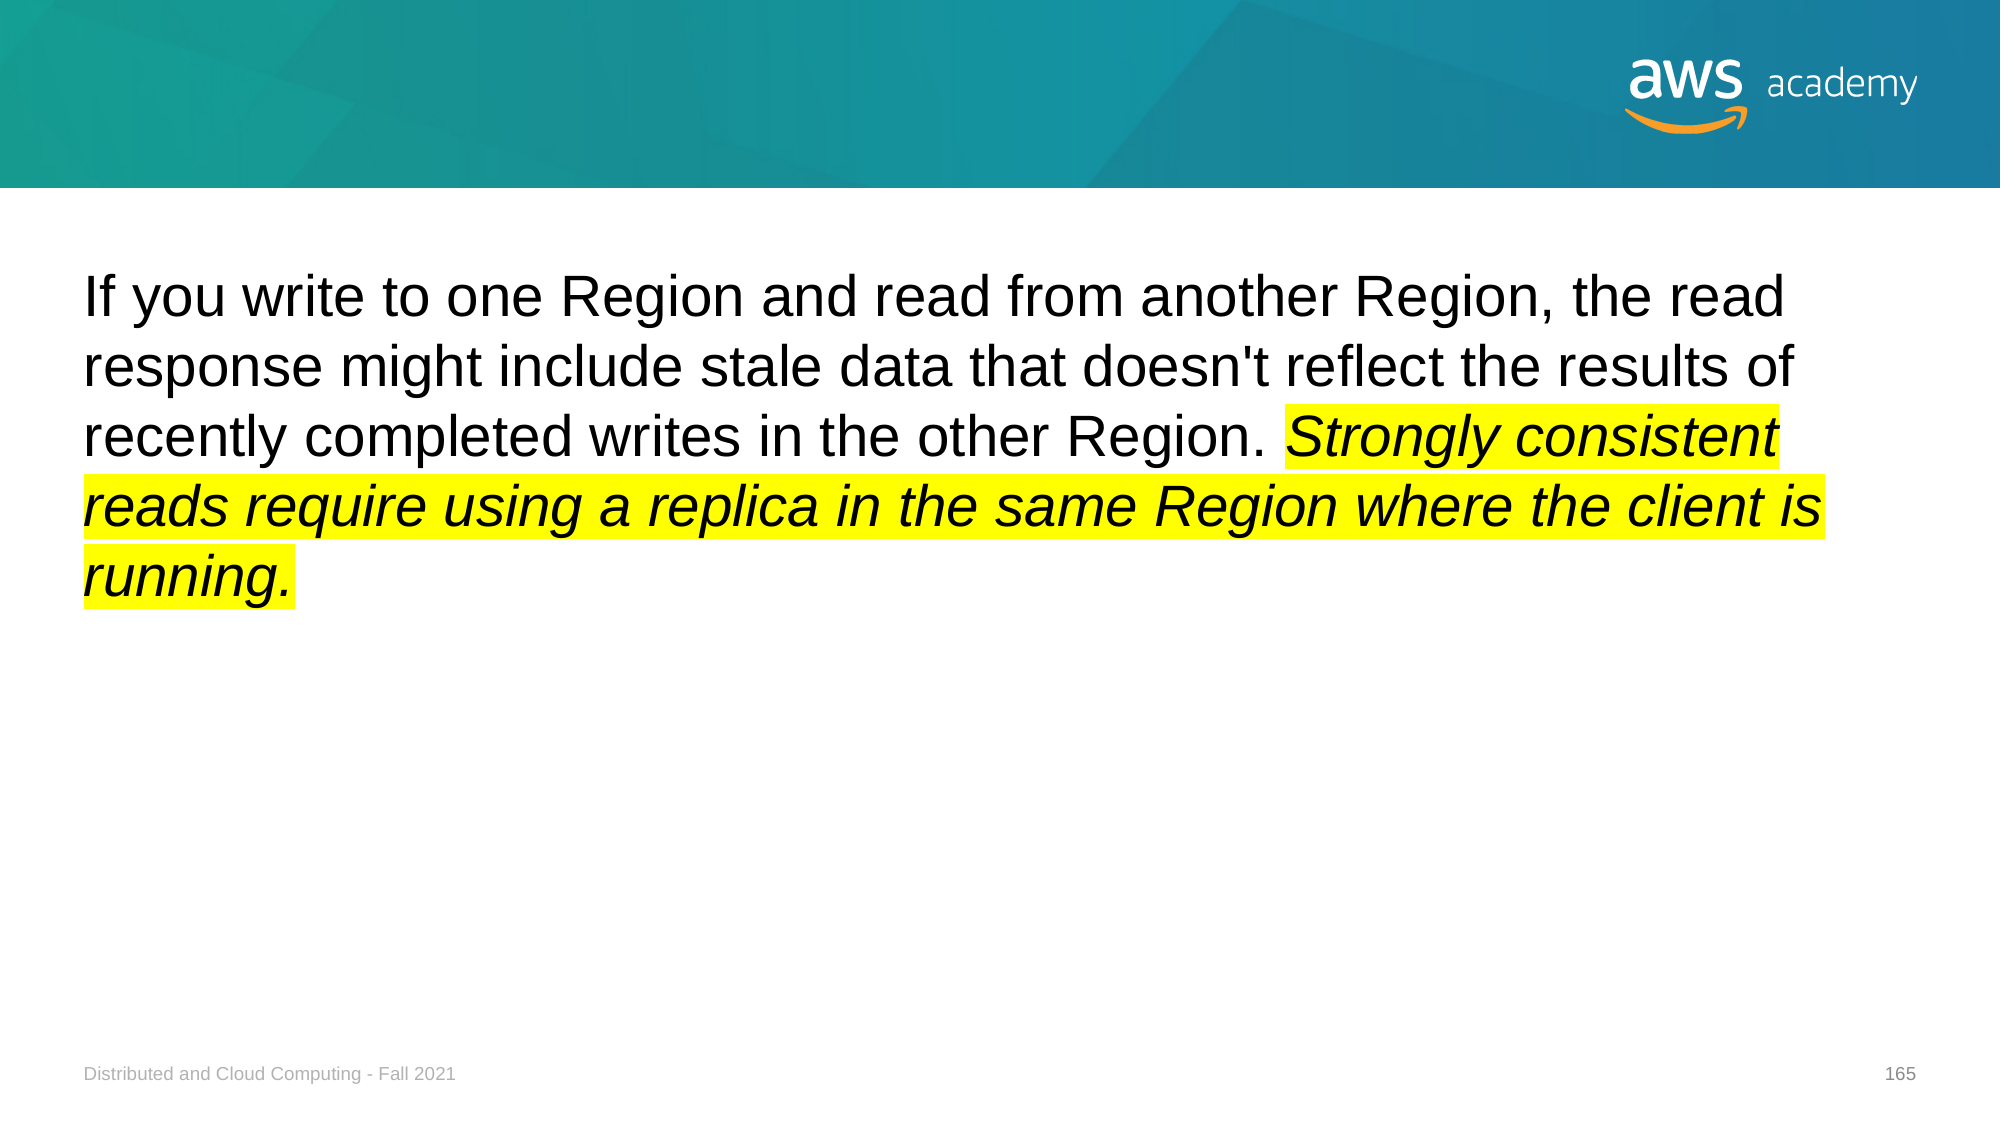

#
If you write to one Region and read from another Region, the read response might include stale data that doesn't reflect the results of recently completed writes in the other Region. Strongly consistent reads require using a replica in the same Region where the client is running.

Distributed and Cloud Computing - Fall 2021
165